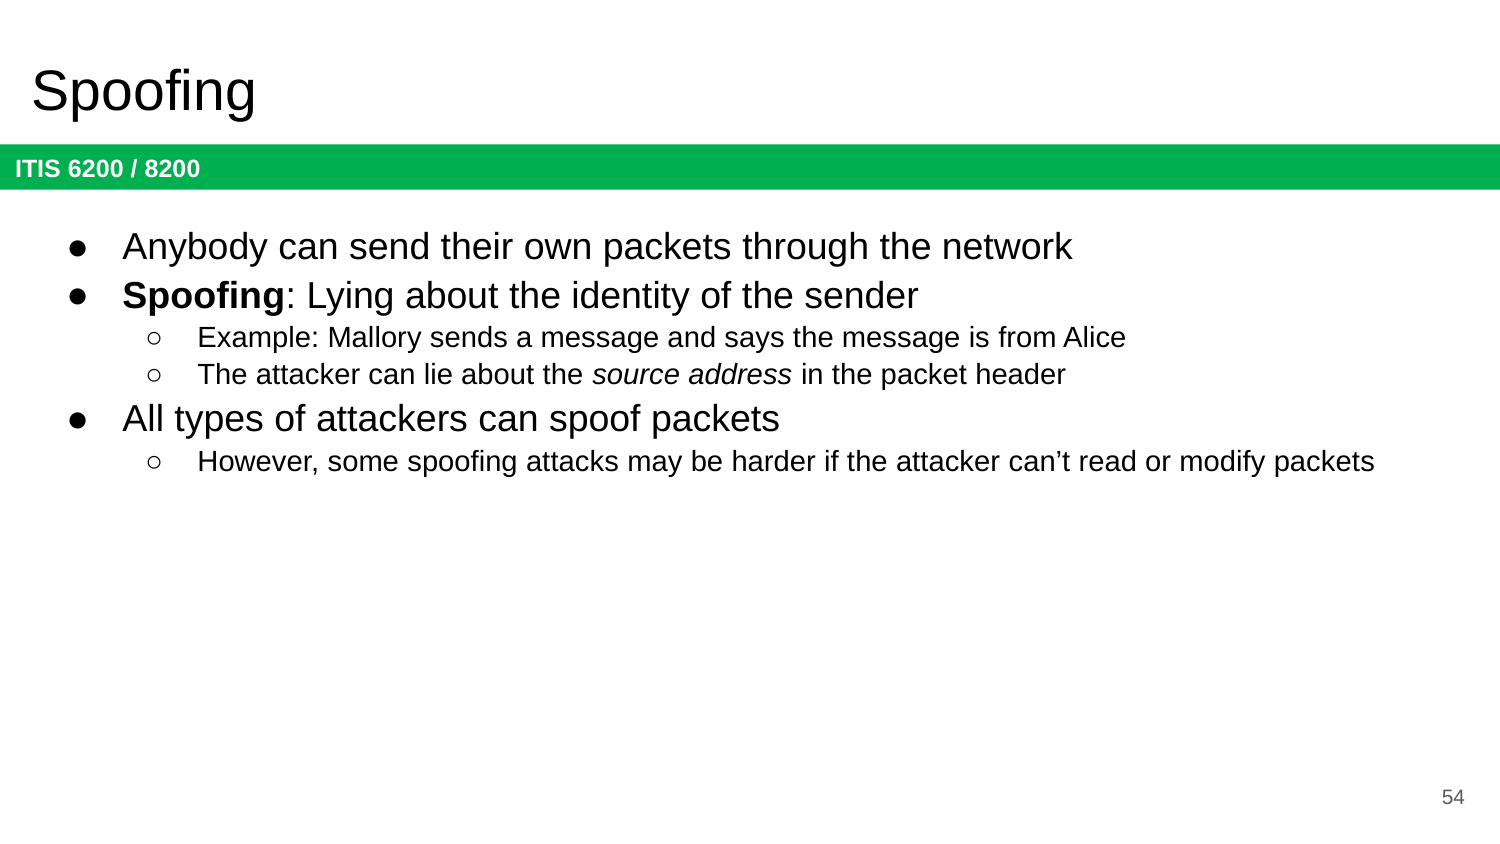

# Spoofing
Anybody can send their own packets through the network
Spoofing: Lying about the identity of the sender
Example: Mallory sends a message and says the message is from Alice
The attacker can lie about the source address in the packet header
All types of attackers can spoof packets
However, some spoofing attacks may be harder if the attacker can’t read or modify packets
54